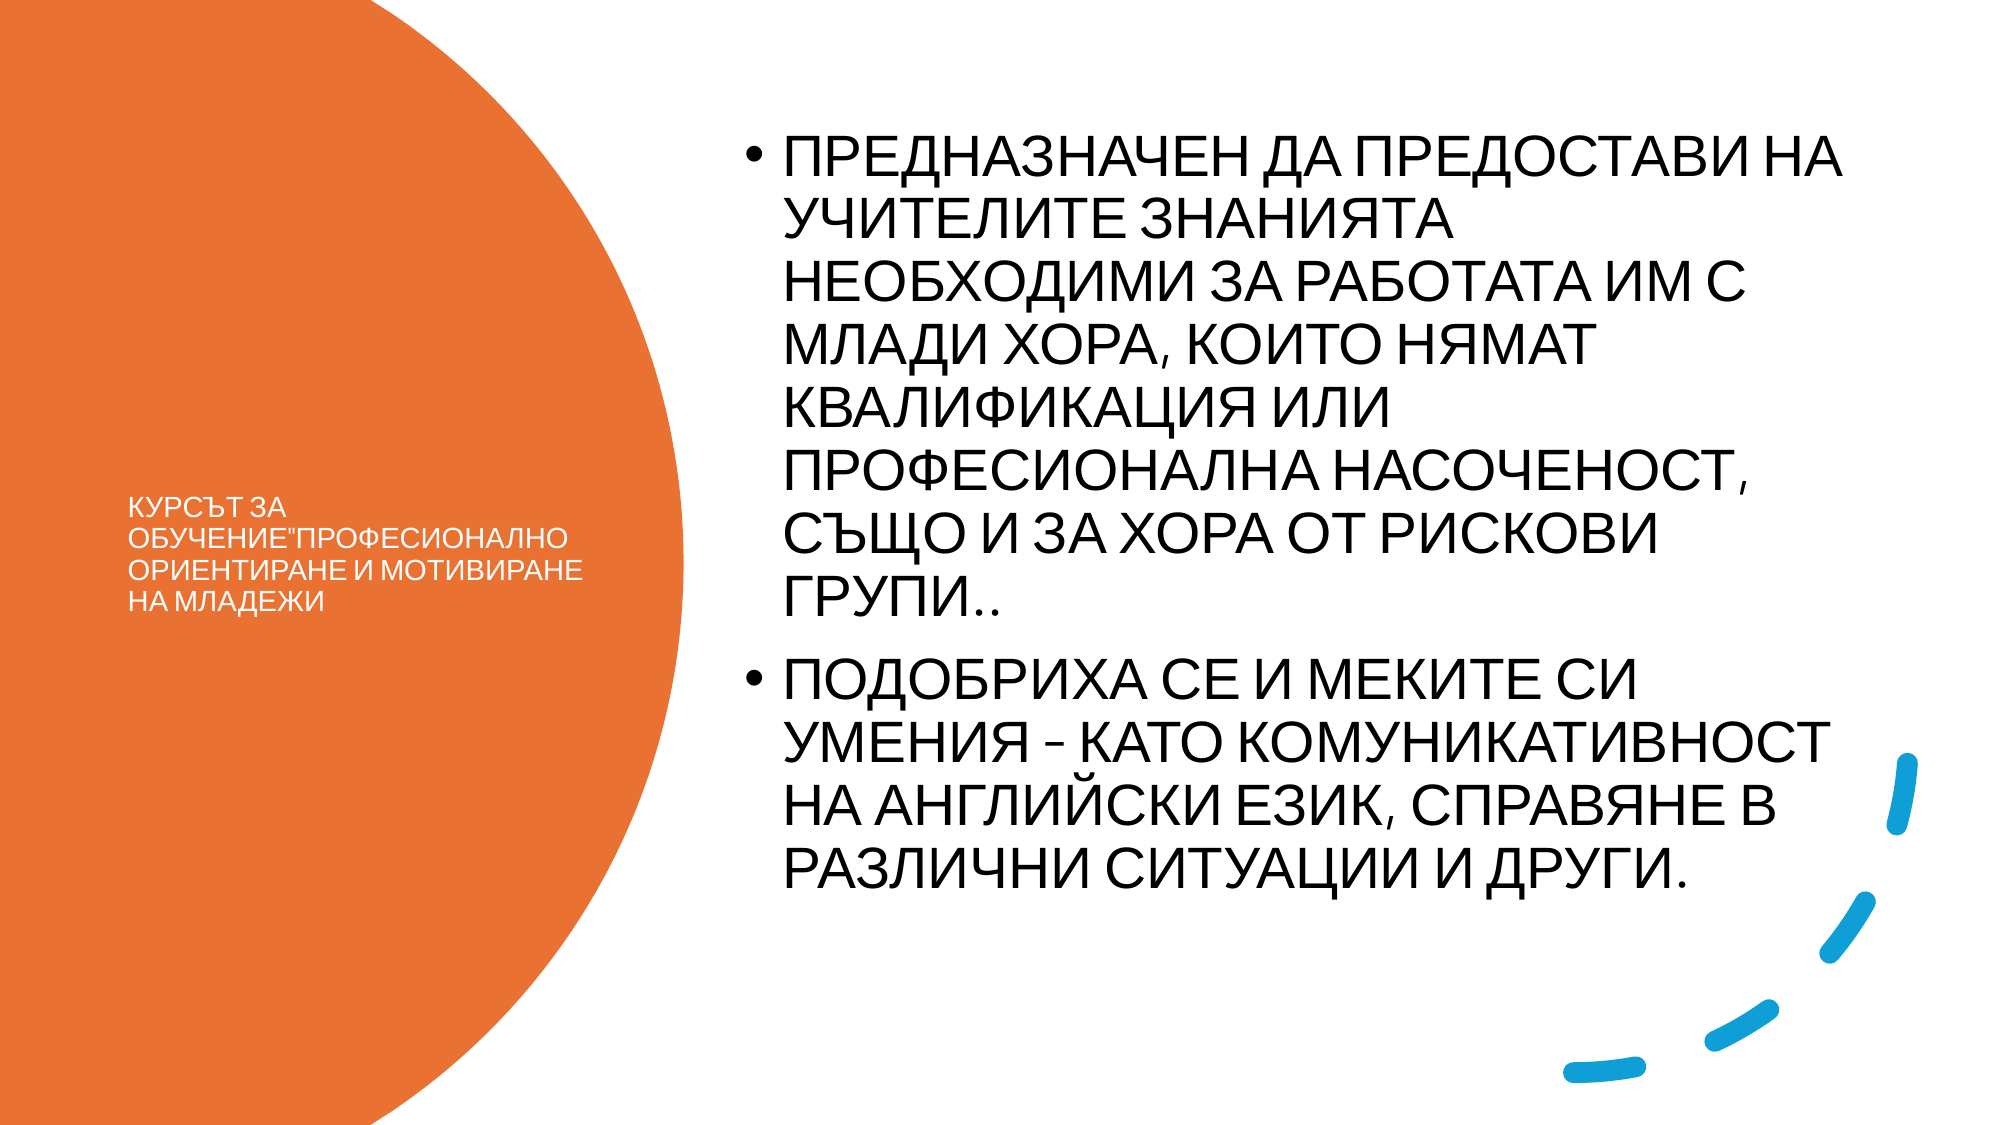

ПРЕДНАЗНАЧЕН ДА ПРЕДОСТАВИ НА УЧИТЕЛИТЕ ЗНАНИЯТА НЕОБХОДИМИ ЗА РАБОТАТА ИМ С МЛАДИ ХОРА, КОИТО НЯМАТ КВАЛИФИКАЦИЯ ИЛИ ПРОФЕСИОНАЛНА НАСОЧЕНОСТ, СЪЩО И ЗА ХОРА ОТ РИСКОВИ ГРУПИ..
ПОДОБРИХА СЕ И МЕКИТЕ СИ УМЕНИЯ - КАТО КОМУНИКАТИВНОСТ НА АНГЛИЙСКИ ЕЗИК, СПРАВЯНЕ В РАЗЛИЧНИ СИТУАЦИИ И ДРУГИ.

# КУРСЪТ ЗА ОБУЧЕНИЕ"ПРОФЕСИОНАЛНО ОРИЕНТИРАНЕ И МОТИВИРАНЕ НА МЛАДЕЖИ